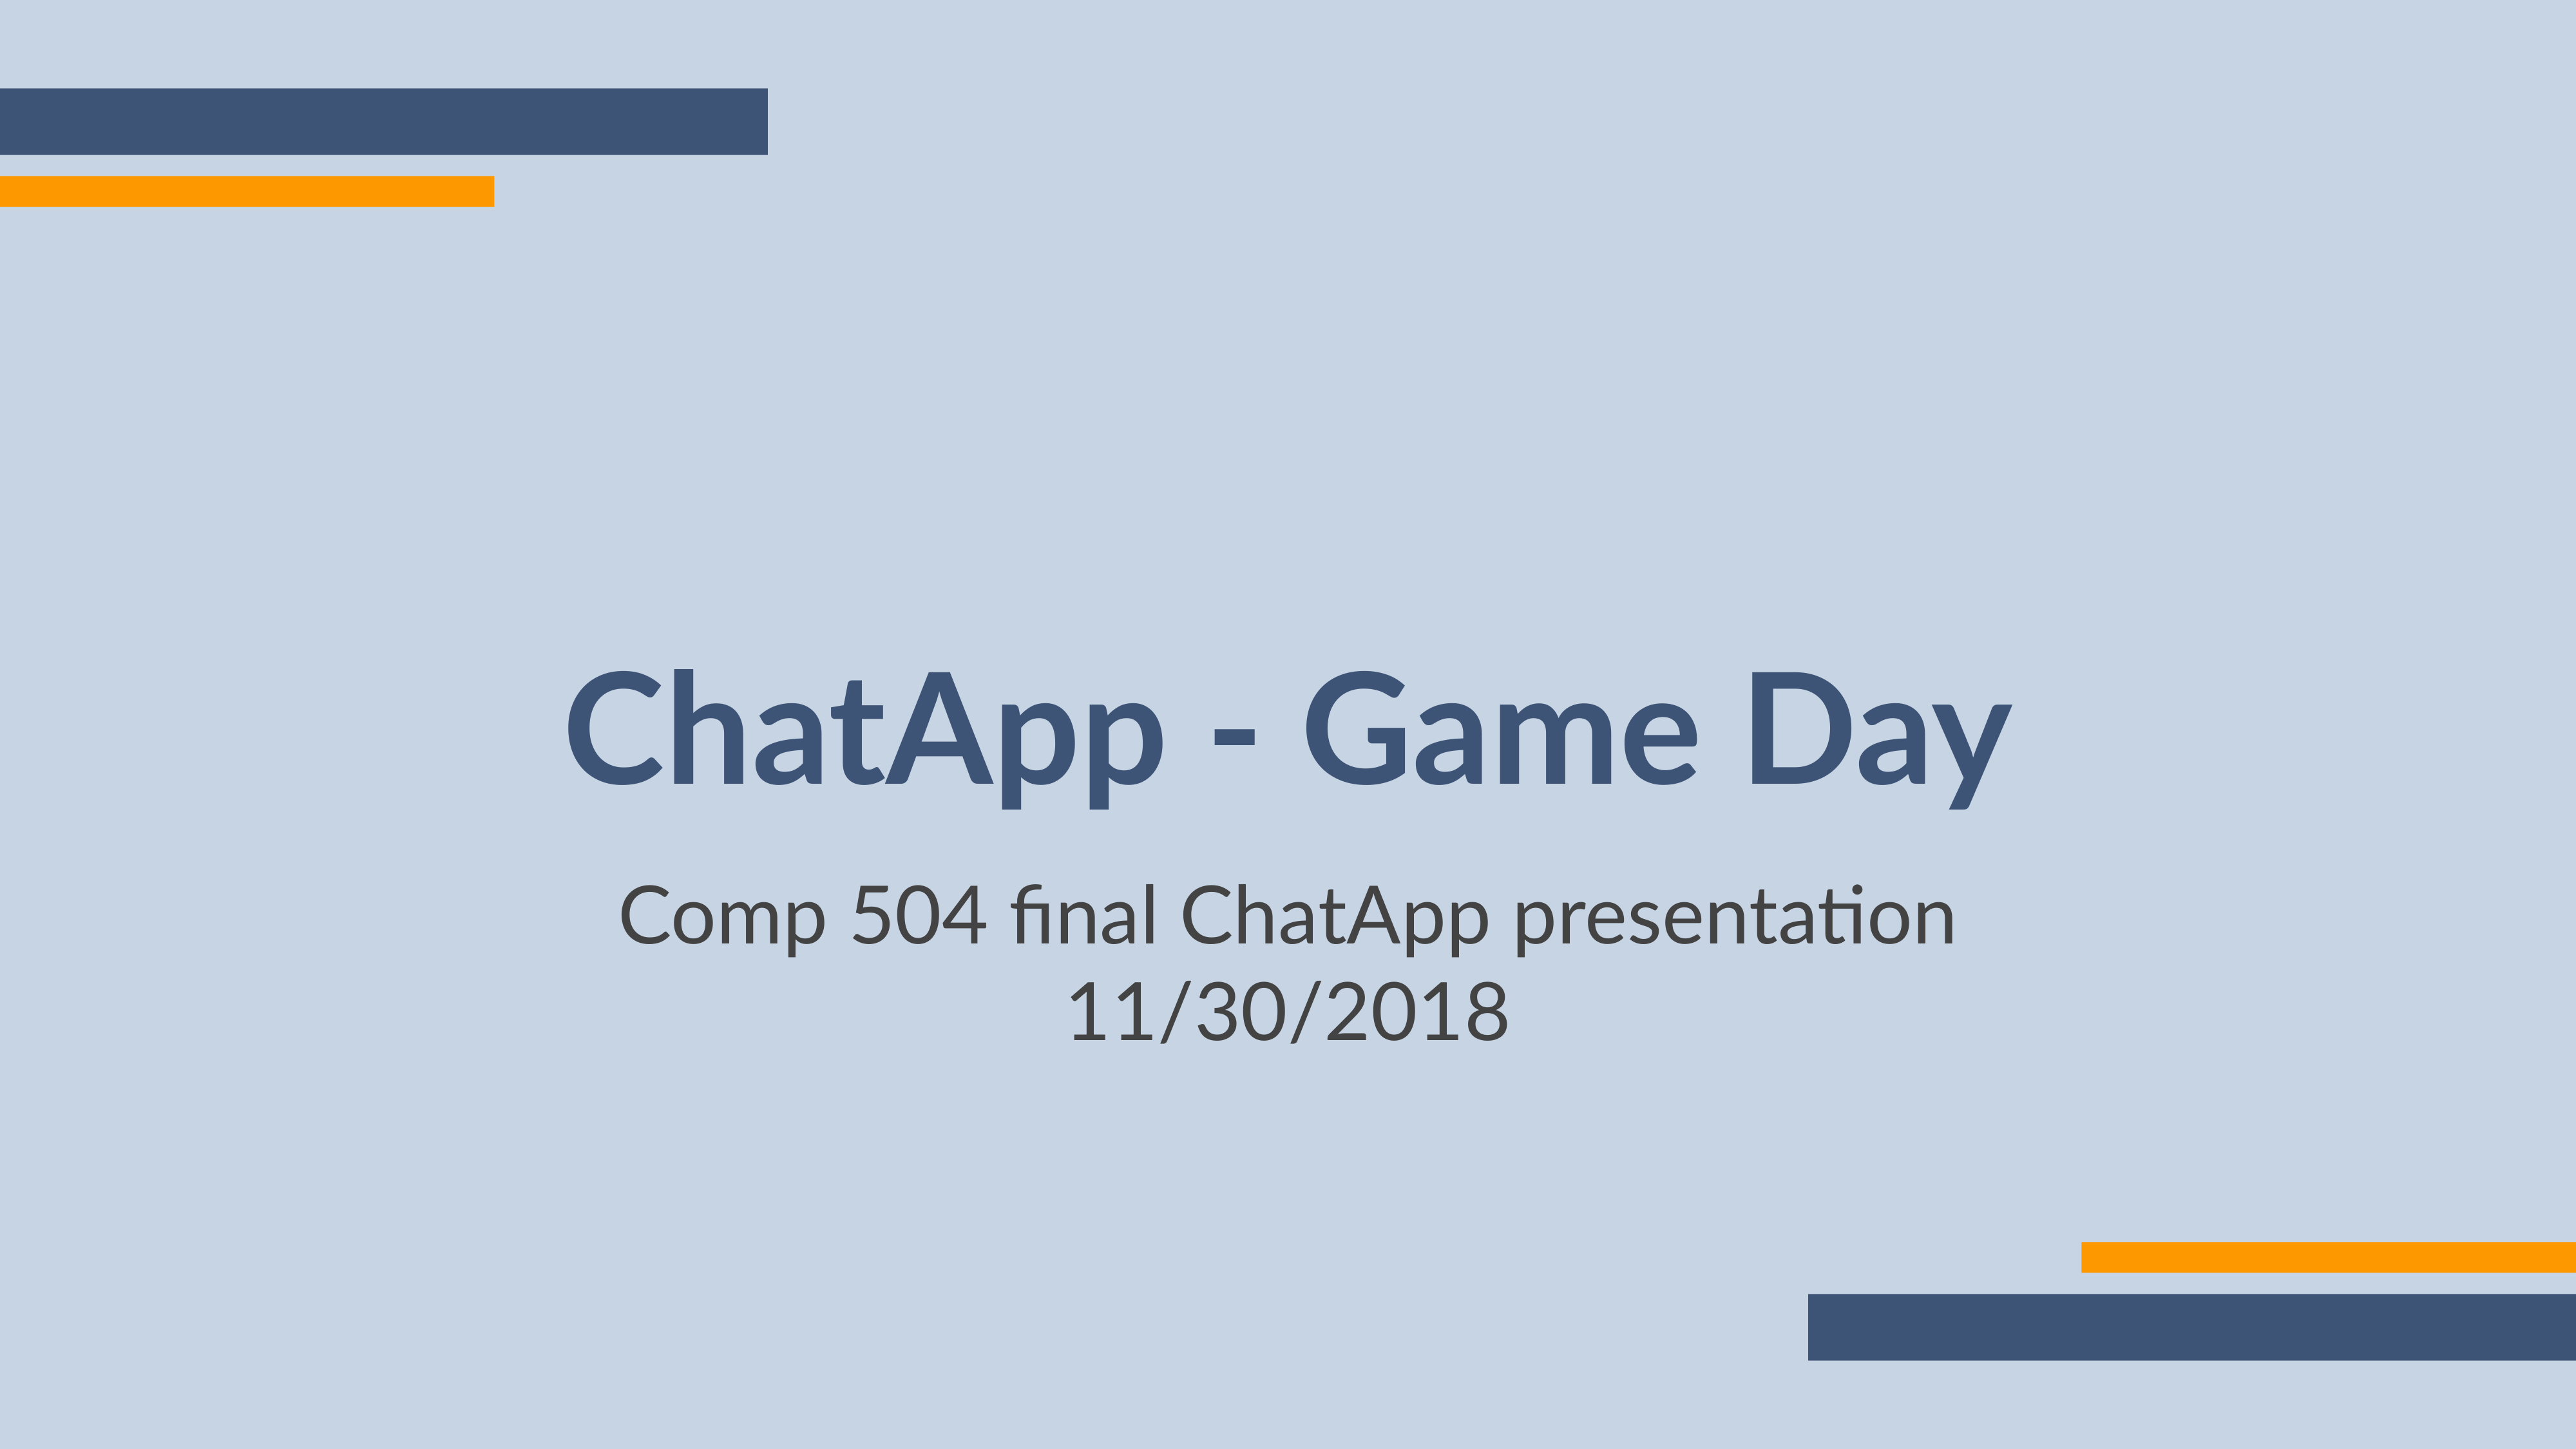

ChatApp - Game Day
Comp 504 final ChatApp presentation
11/30/2018